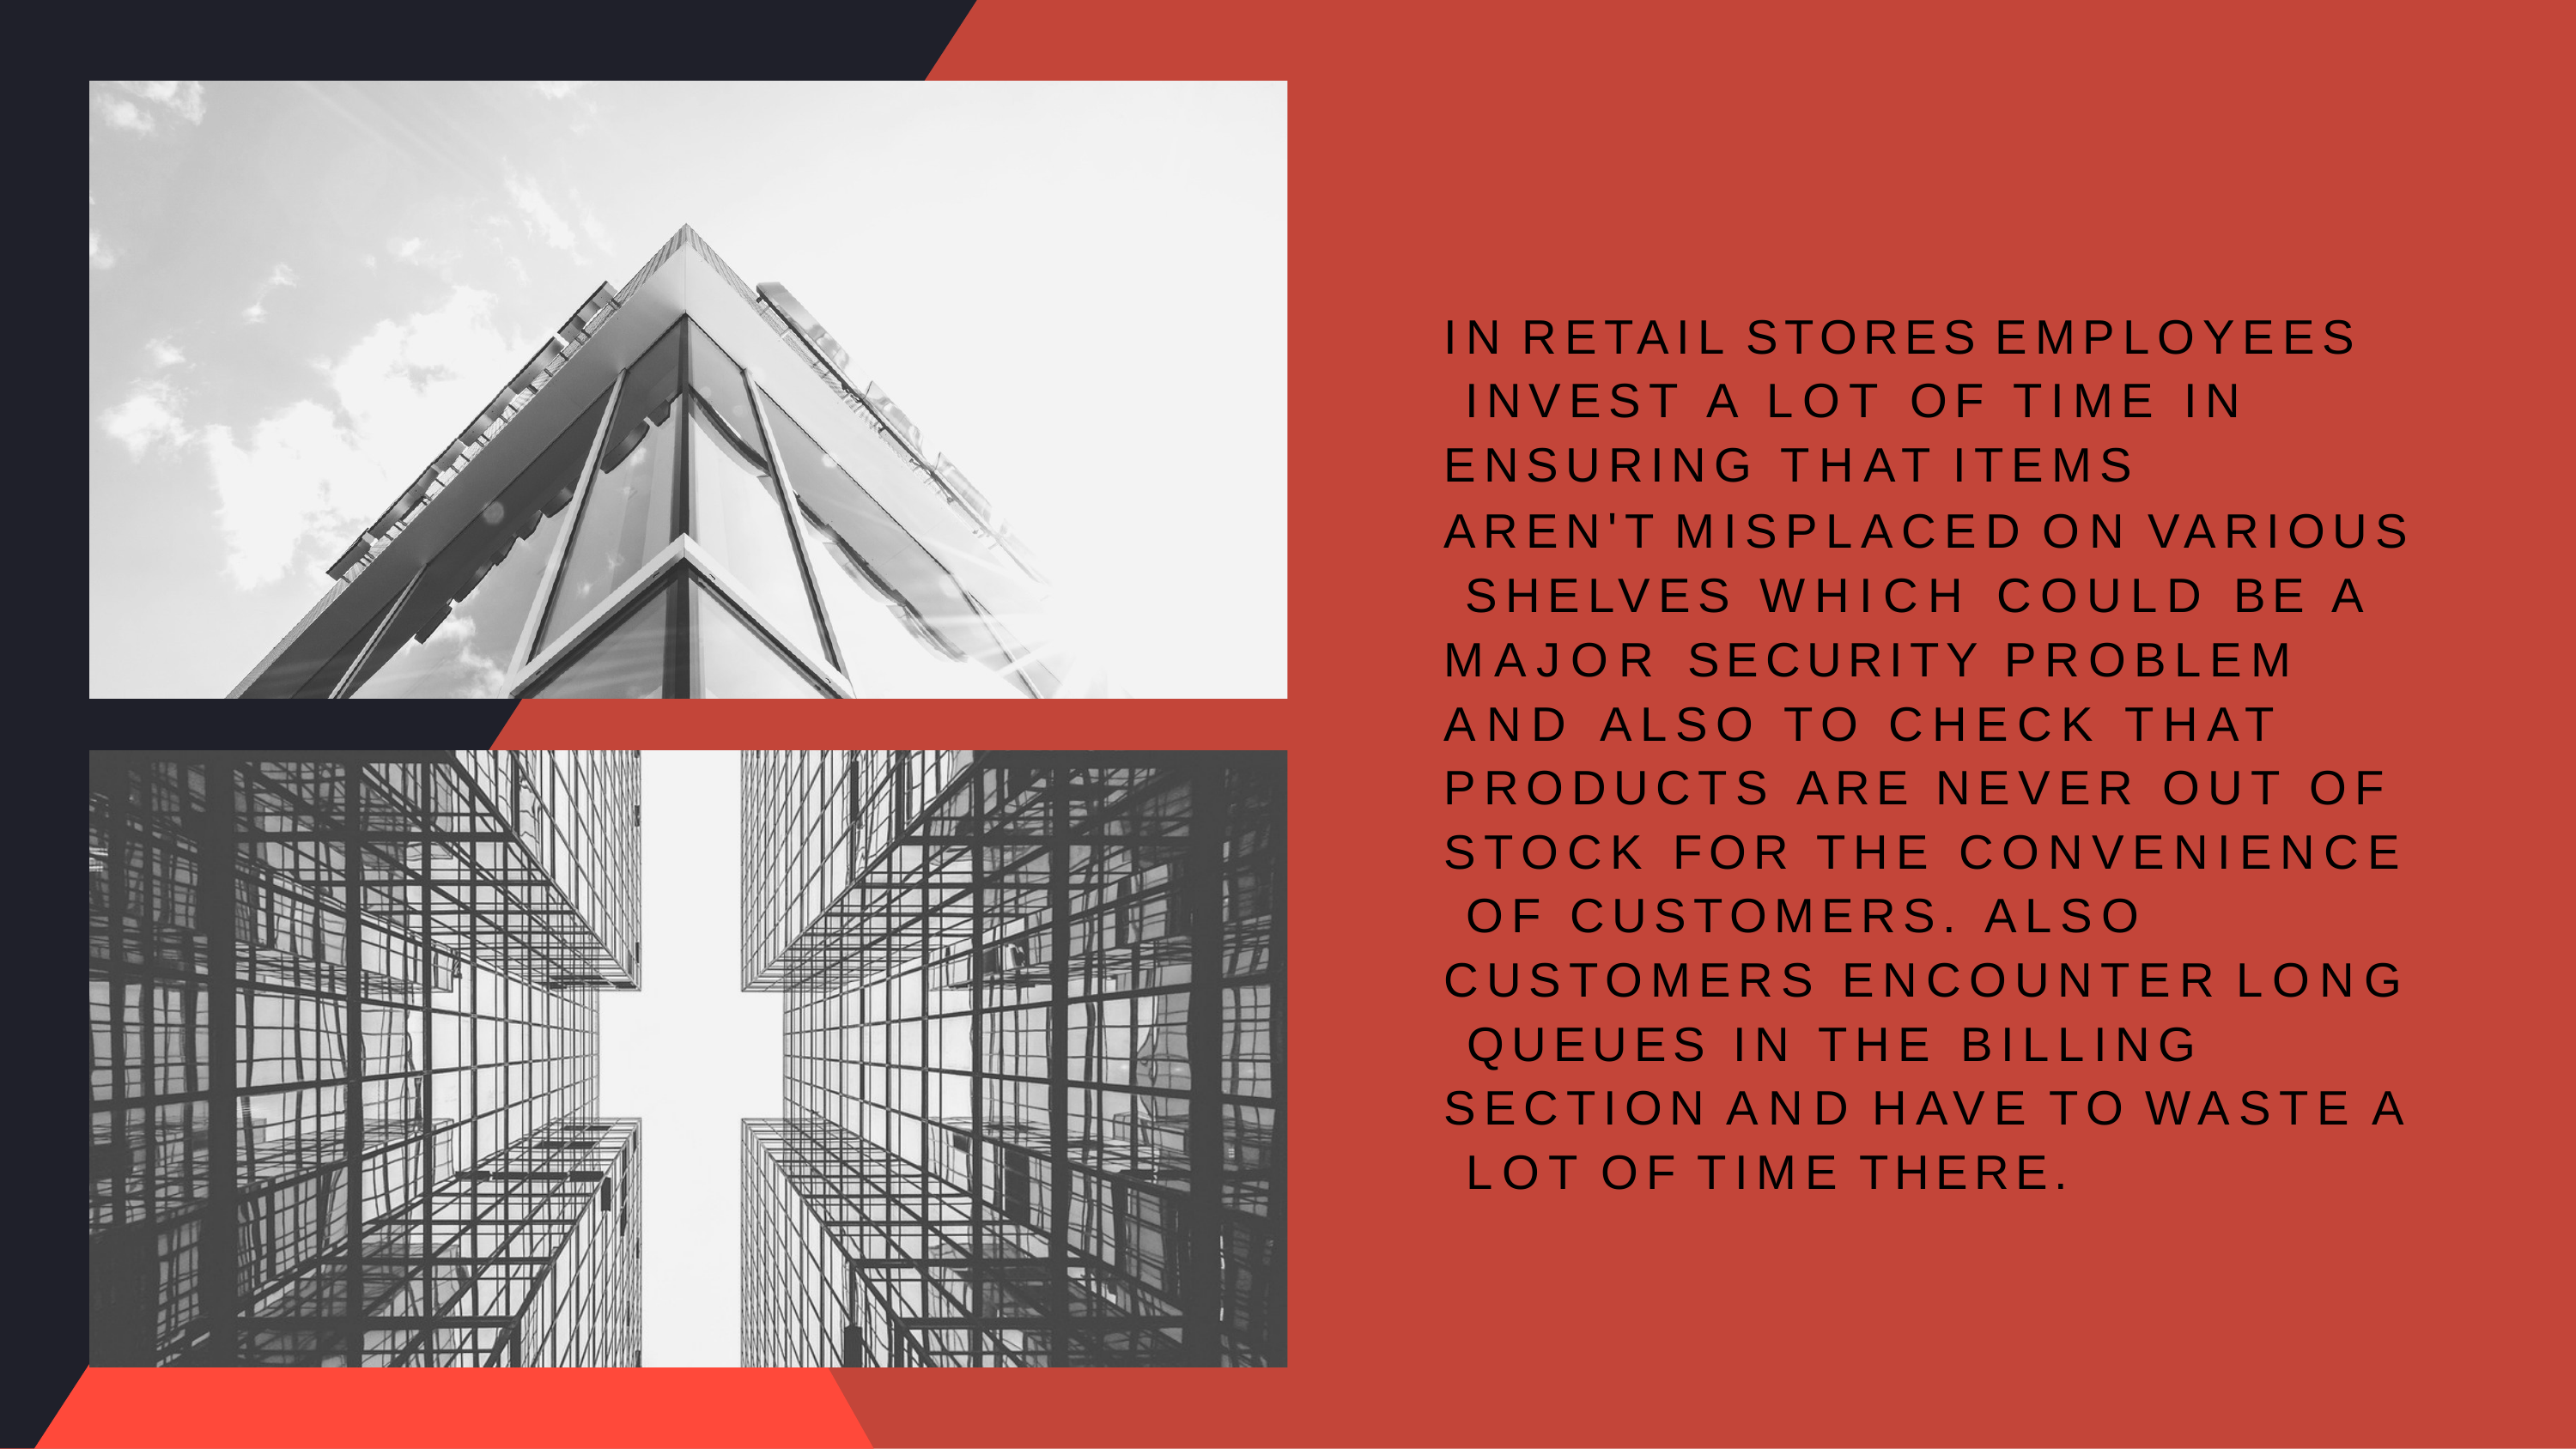

# CURRENT PROBLEM IN  INDUSTRY:

IN RETAIL STORES EMPLOYEES  INVEST A LOT OF TIME IN  ENSURING THAT ITEMS
AREN'T MISPLACED ON VARIOUS  SHELVES WHICH COULD BE A  MAJOR SECURITY PROBLEM  AND ALSO TO CHECK THAT  PRODUCTS ARE NEVER OUT OF  STOCK FOR THE CONVENIENCE  OF CUSTOMERS. ALSO  CUSTOMERS ENCOUNTER LONG  QUEUES IN THE BILLING  SECTION AND HAVE TO WASTE A  LOT OF TIME THERE.